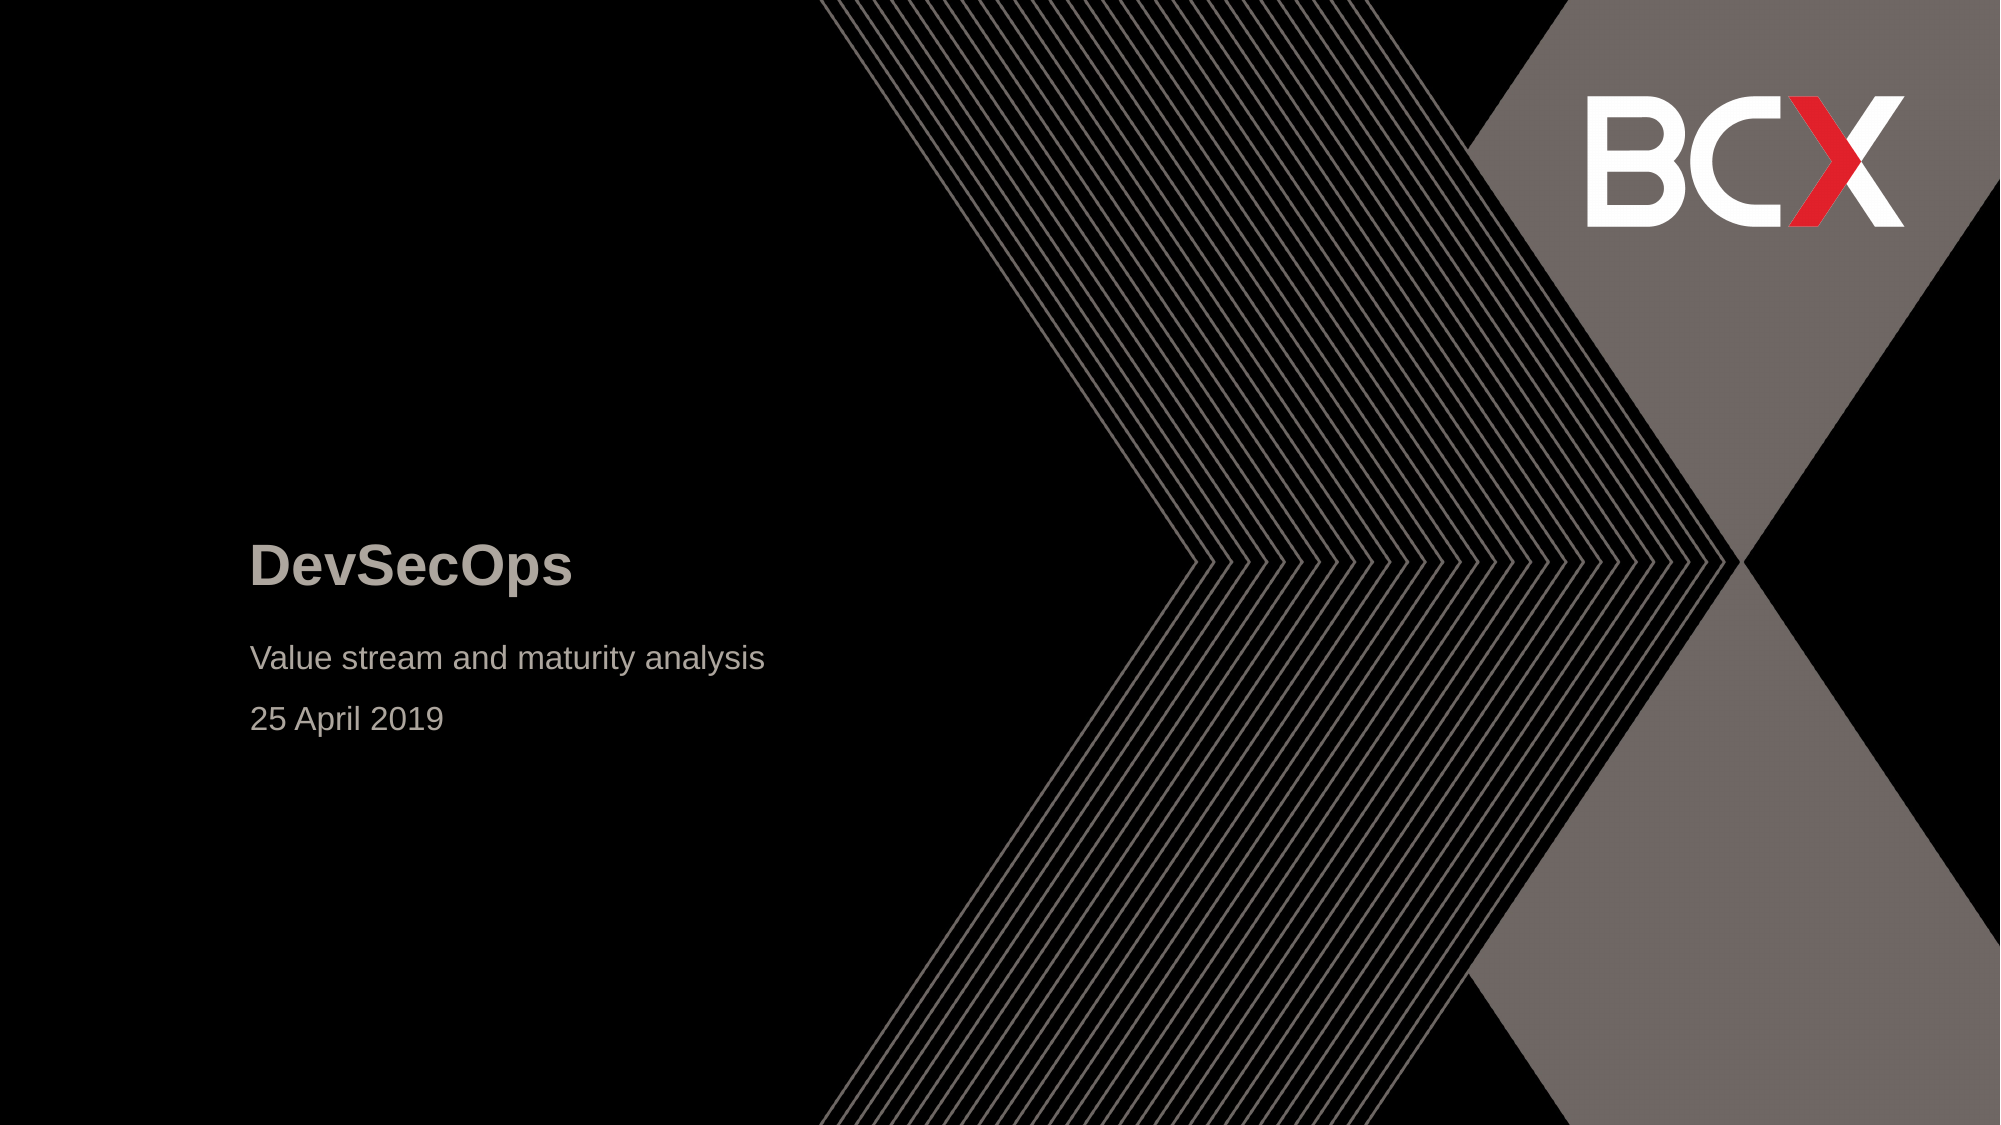

# DevSecOps
Value stream and maturity analysis
25 April 2019